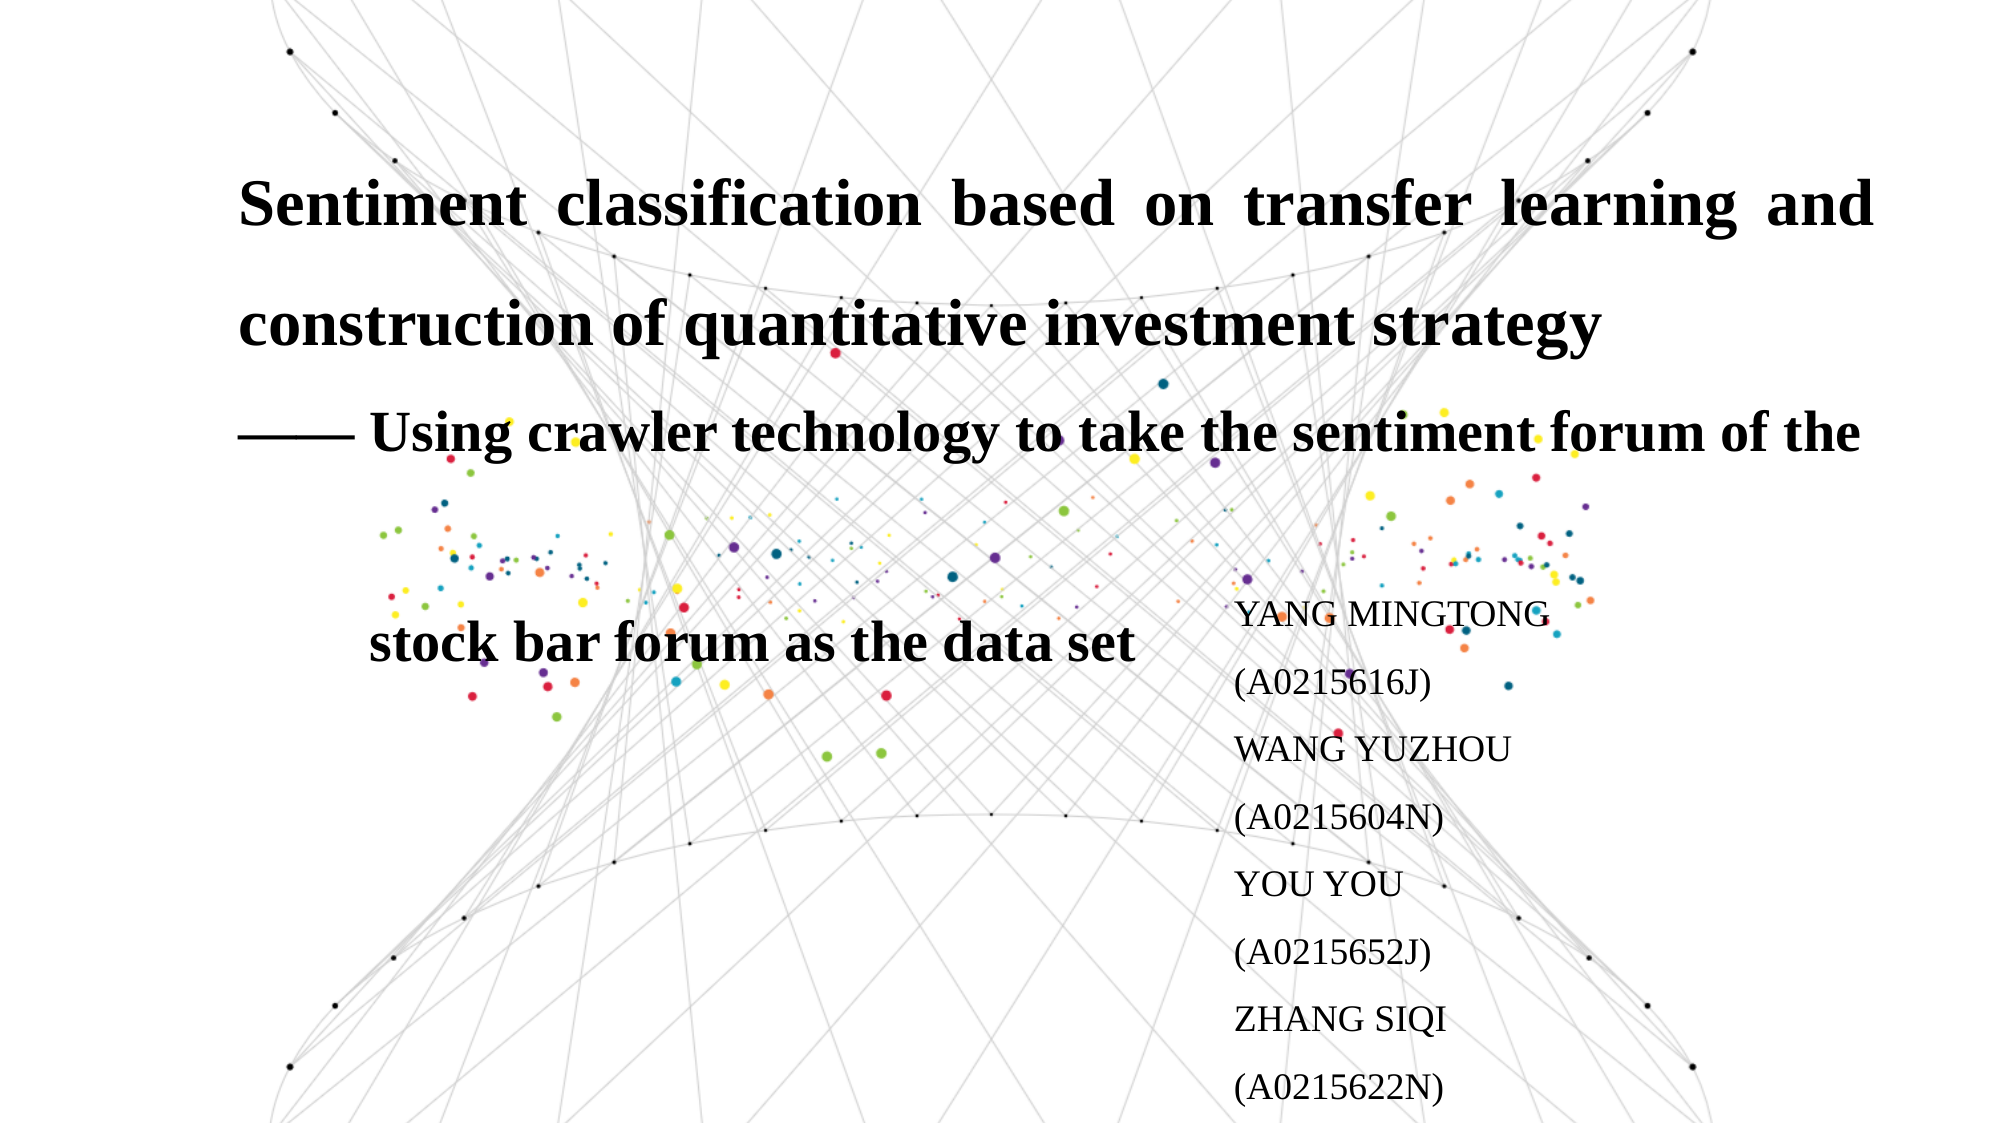

Sentiment classification based on transfer learning and construction of quantitative investment strategy
—— Using crawler technology to take the sentiment forum of the
         stock bar forum as the data set
YANG MINGTONG                    (A0215616J)
WANG YUZHOU                       (A0215604N)
YOU YOU                                    (A0215652J)
ZHANG SIQI                              (A0215622N)
CHEN SIYU                                (A0215603R)